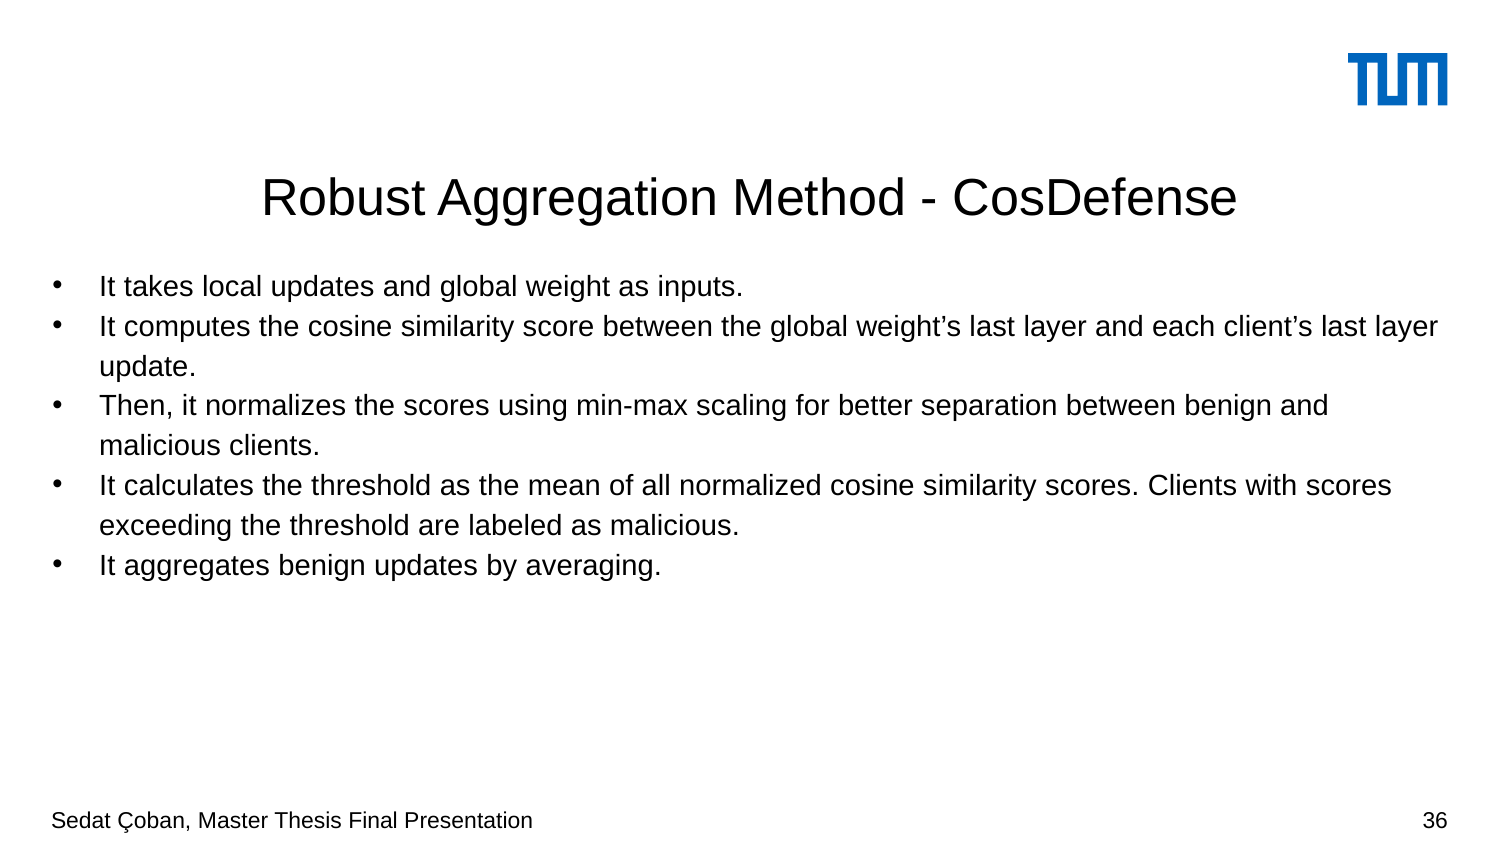

# Robust Aggregation Method - CosDefense
It takes local updates and global weight as inputs.
It computes the cosine similarity score between the global weight’s last layer and each client’s last layer update.
Then, it normalizes the scores using min-max scaling for better separation between benign and malicious clients.
It calculates the threshold as the mean of all normalized cosine similarity scores. Clients with scores exceeding the threshold are labeled as malicious.
It aggregates benign updates by averaging.
Sedat Çoban, Master Thesis Final Presentation
36